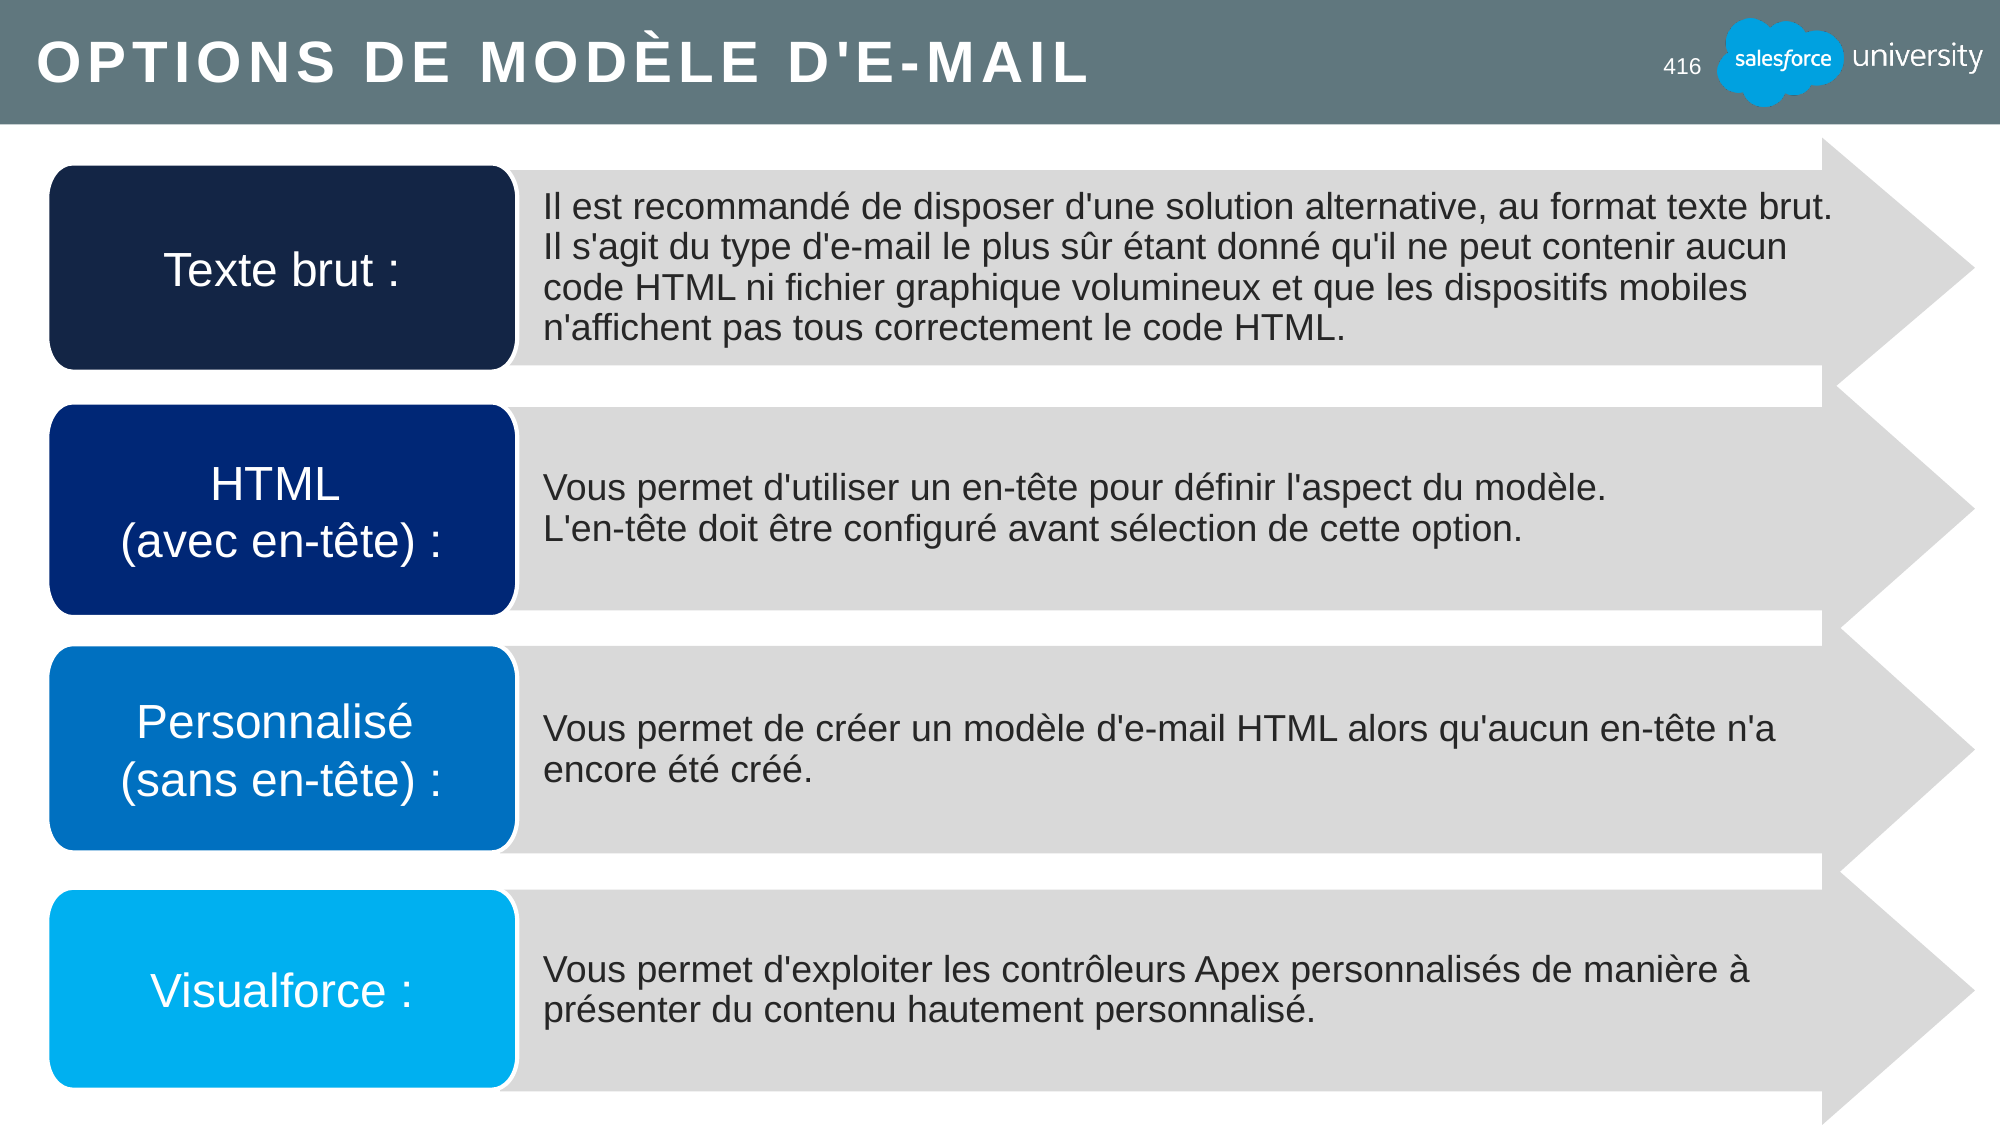

# Options de modèle d'e-mail
416
Il est recommandé de disposer d'une solution alternative, au format texte brut. Il s'agit du type d'e-mail le plus sûr étant donné qu'il ne peut contenir aucun code HTML ni fichier graphique volumineux et que les dispositifs mobiles n'affichent pas tous correctement le code HTML.
Texte brut :
Vous permet d'utiliser un en-tête pour définir l'aspect du modèle.
L'en-tête doit être configuré avant sélection de cette option.
HTML
(avec en-tête) :
Vous permet de créer un modèle d'e-mail HTML alors qu'aucun en-tête n'a encore été créé.
Personnalisé
(sans en-tête) :
Vous permet d'exploiter les contrôleurs Apex personnalisés de manière à présenter du contenu hautement personnalisé.
Visualforce :